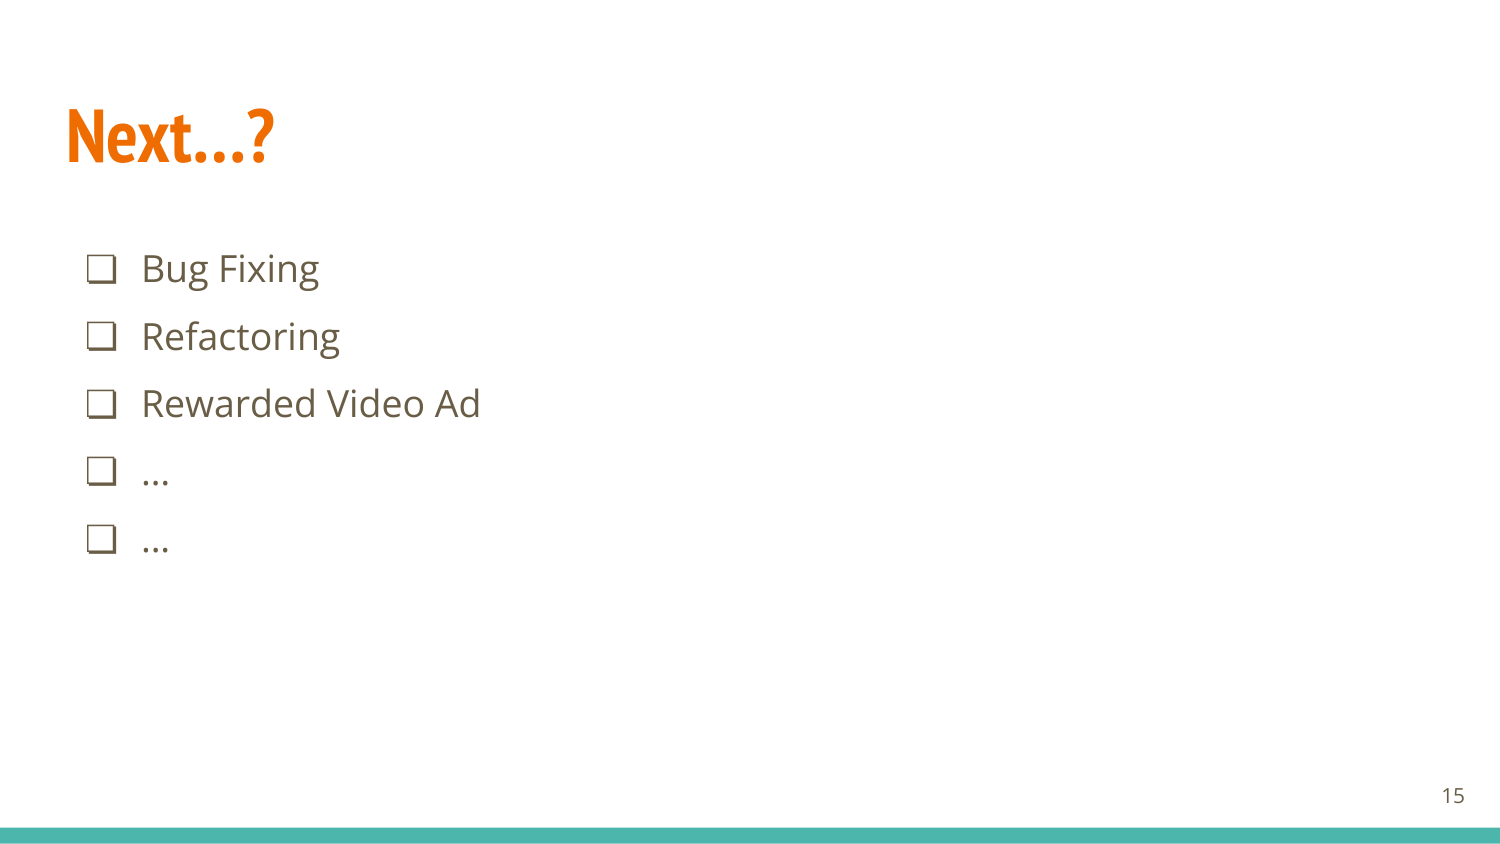

# Next…?
Bug Fixing
Refactoring
Rewarded Video Ad
…
...
15